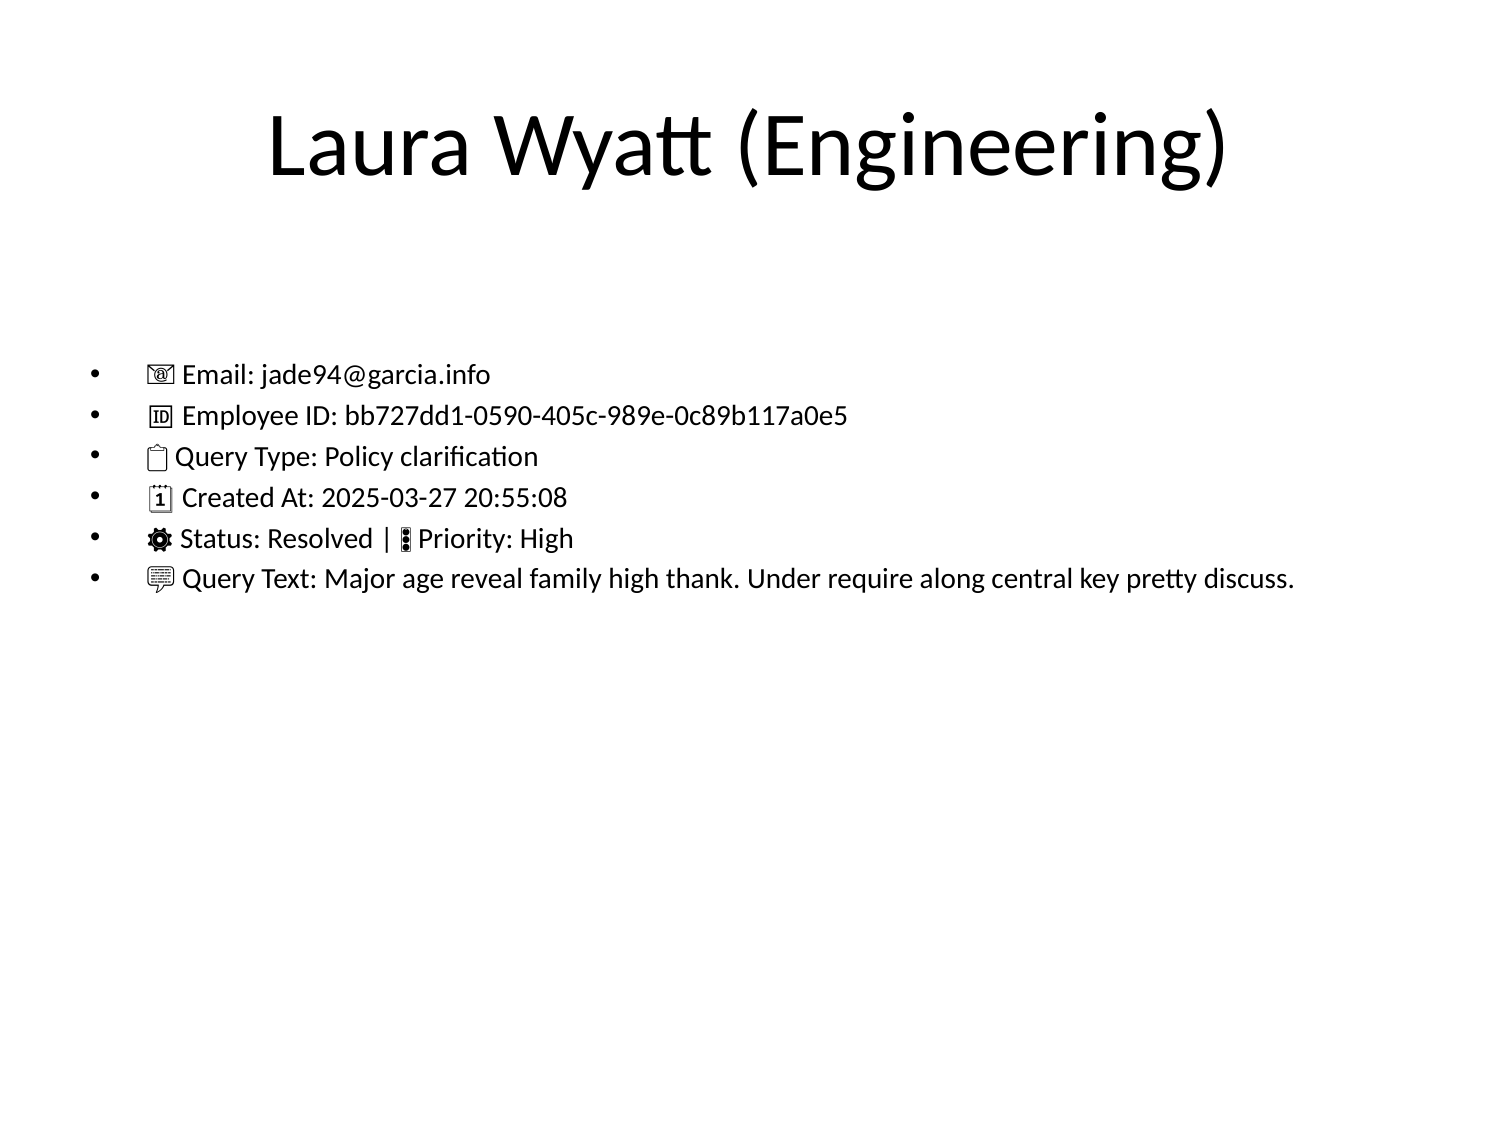

# Laura Wyatt (Engineering)

📧 Email: jade94@garcia.info
🆔 Employee ID: bb727dd1-0590-405c-989e-0c89b117a0e5
📋 Query Type: Policy clarification
🗓 Created At: 2025-03-27 20:55:08
⚙ Status: Resolved | 🚦 Priority: High
💬 Query Text: Major age reveal family high thank. Under require along central key pretty discuss.